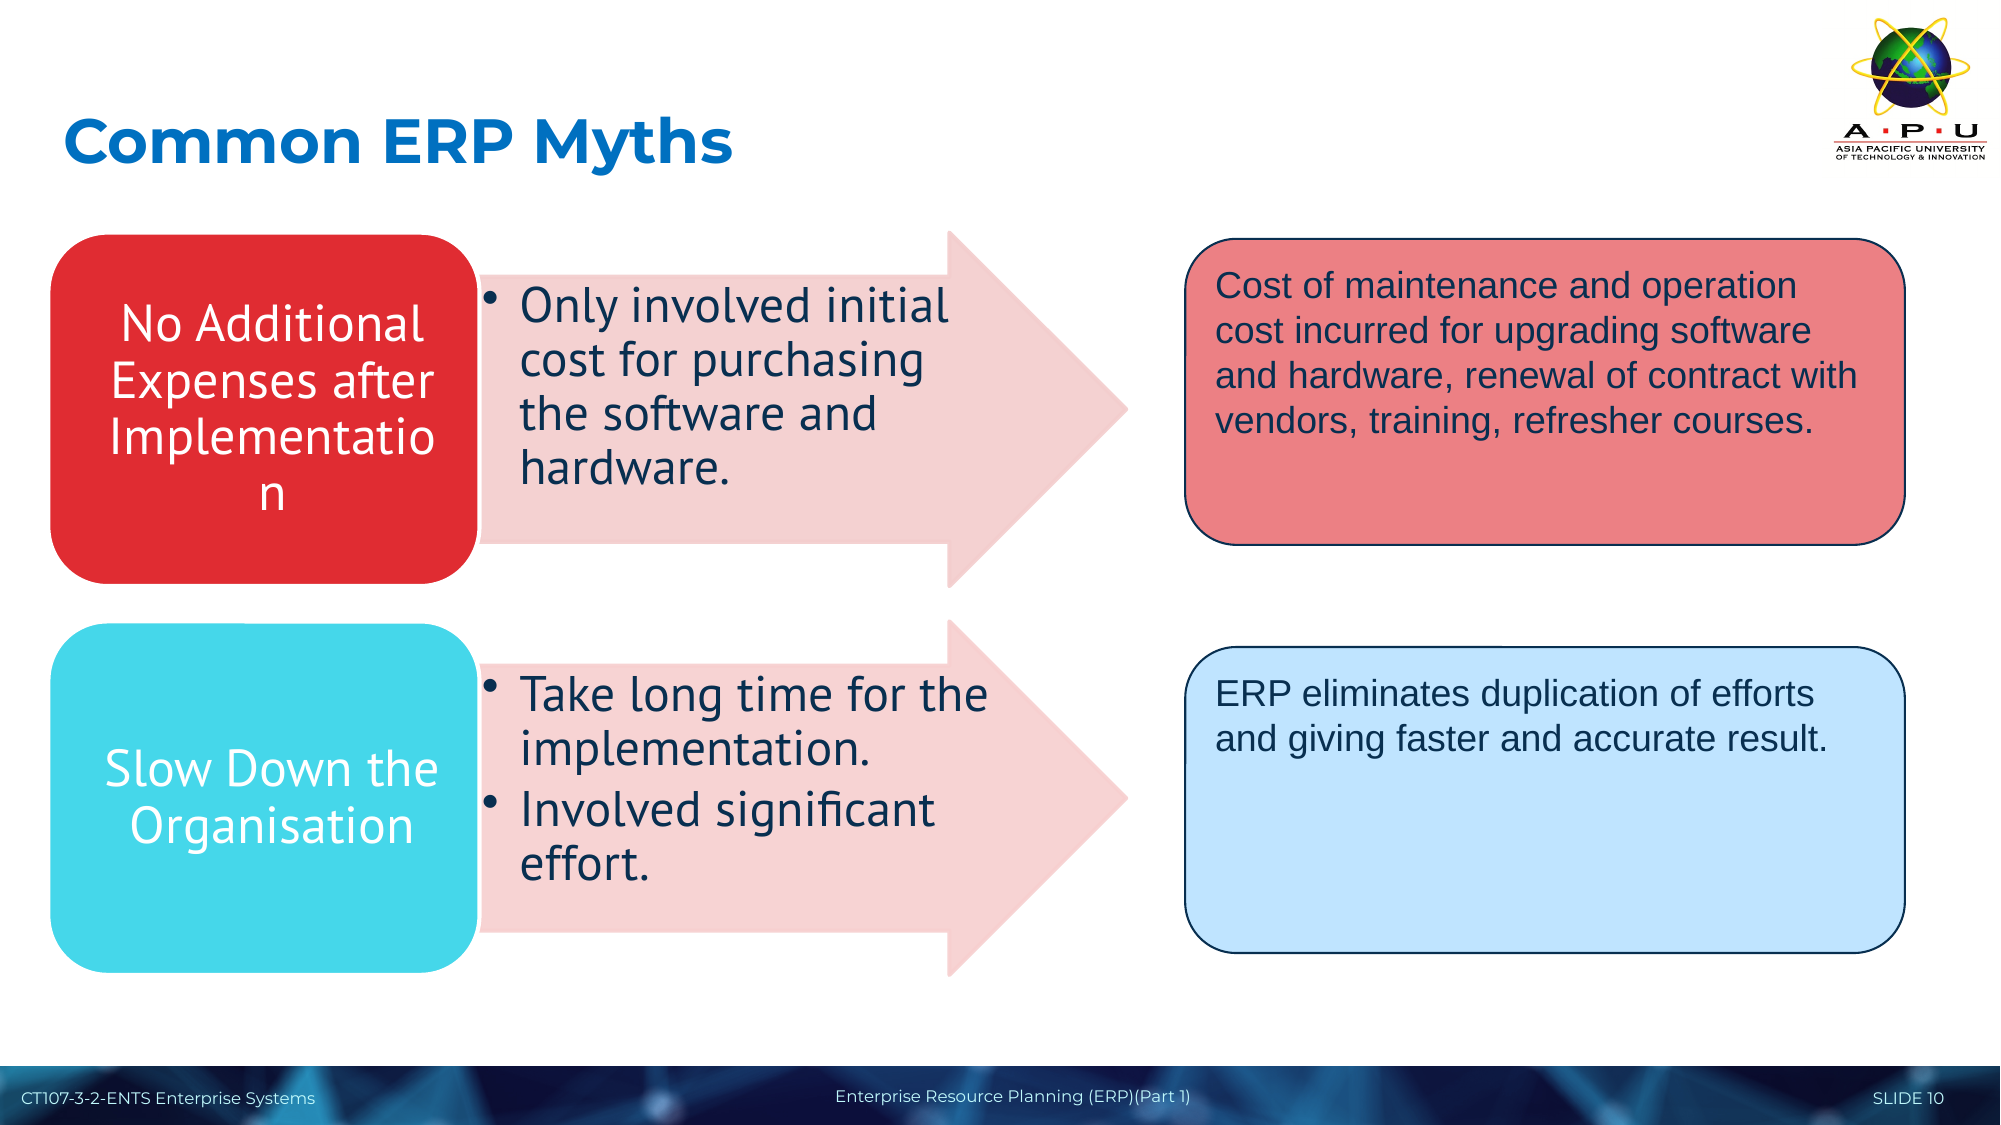

# Common ERP Myths
Only involved initial cost for purchasing the software and hardware.
No Additional Expenses after Implementation
Take long time for the implementation.
Involved significant effort.
Slow Down the Organisation
Cost of maintenance and operation cost incurred for upgrading software and hardware, renewal of contract with vendors, training, refresher courses.
ERP eliminates duplication of efforts and giving faster and accurate result.